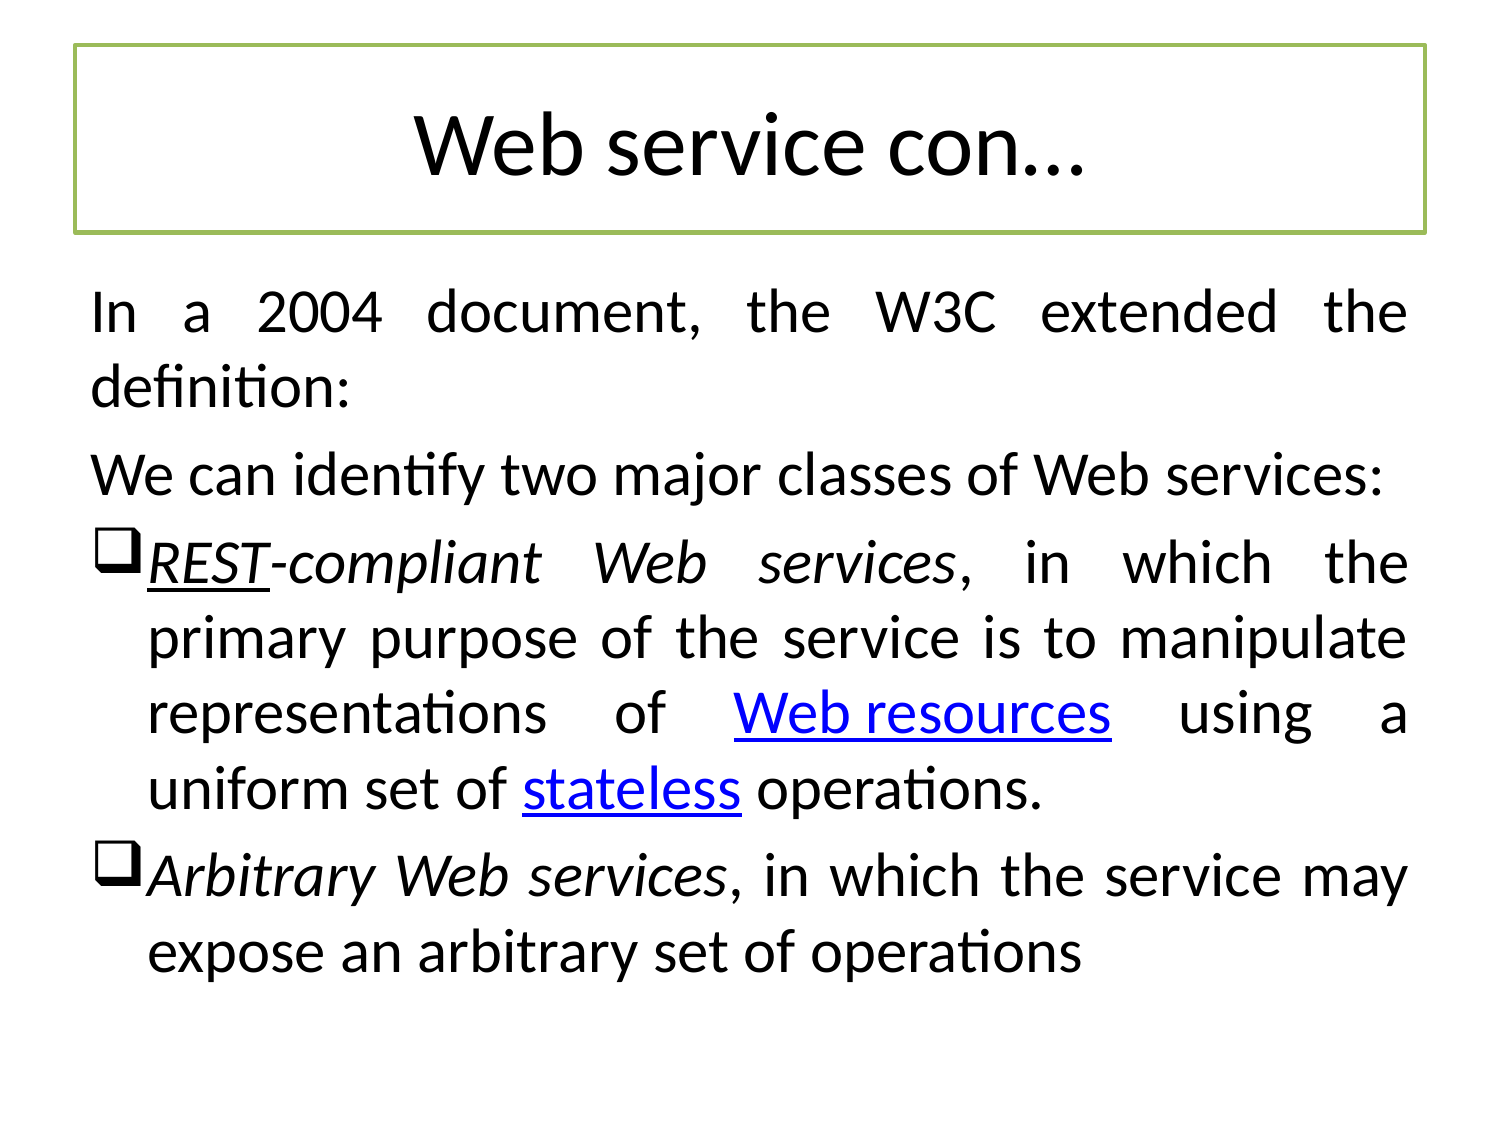

# Web service con…
In a 2004 document, the W3C extended the definition:
We can identify two major classes of Web services:
REST-compliant Web services, in which the primary purpose of the service is to manipulate representations of Web resources using a uniform set of stateless operations.
Arbitrary Web services, in which the service may expose an arbitrary set of operations